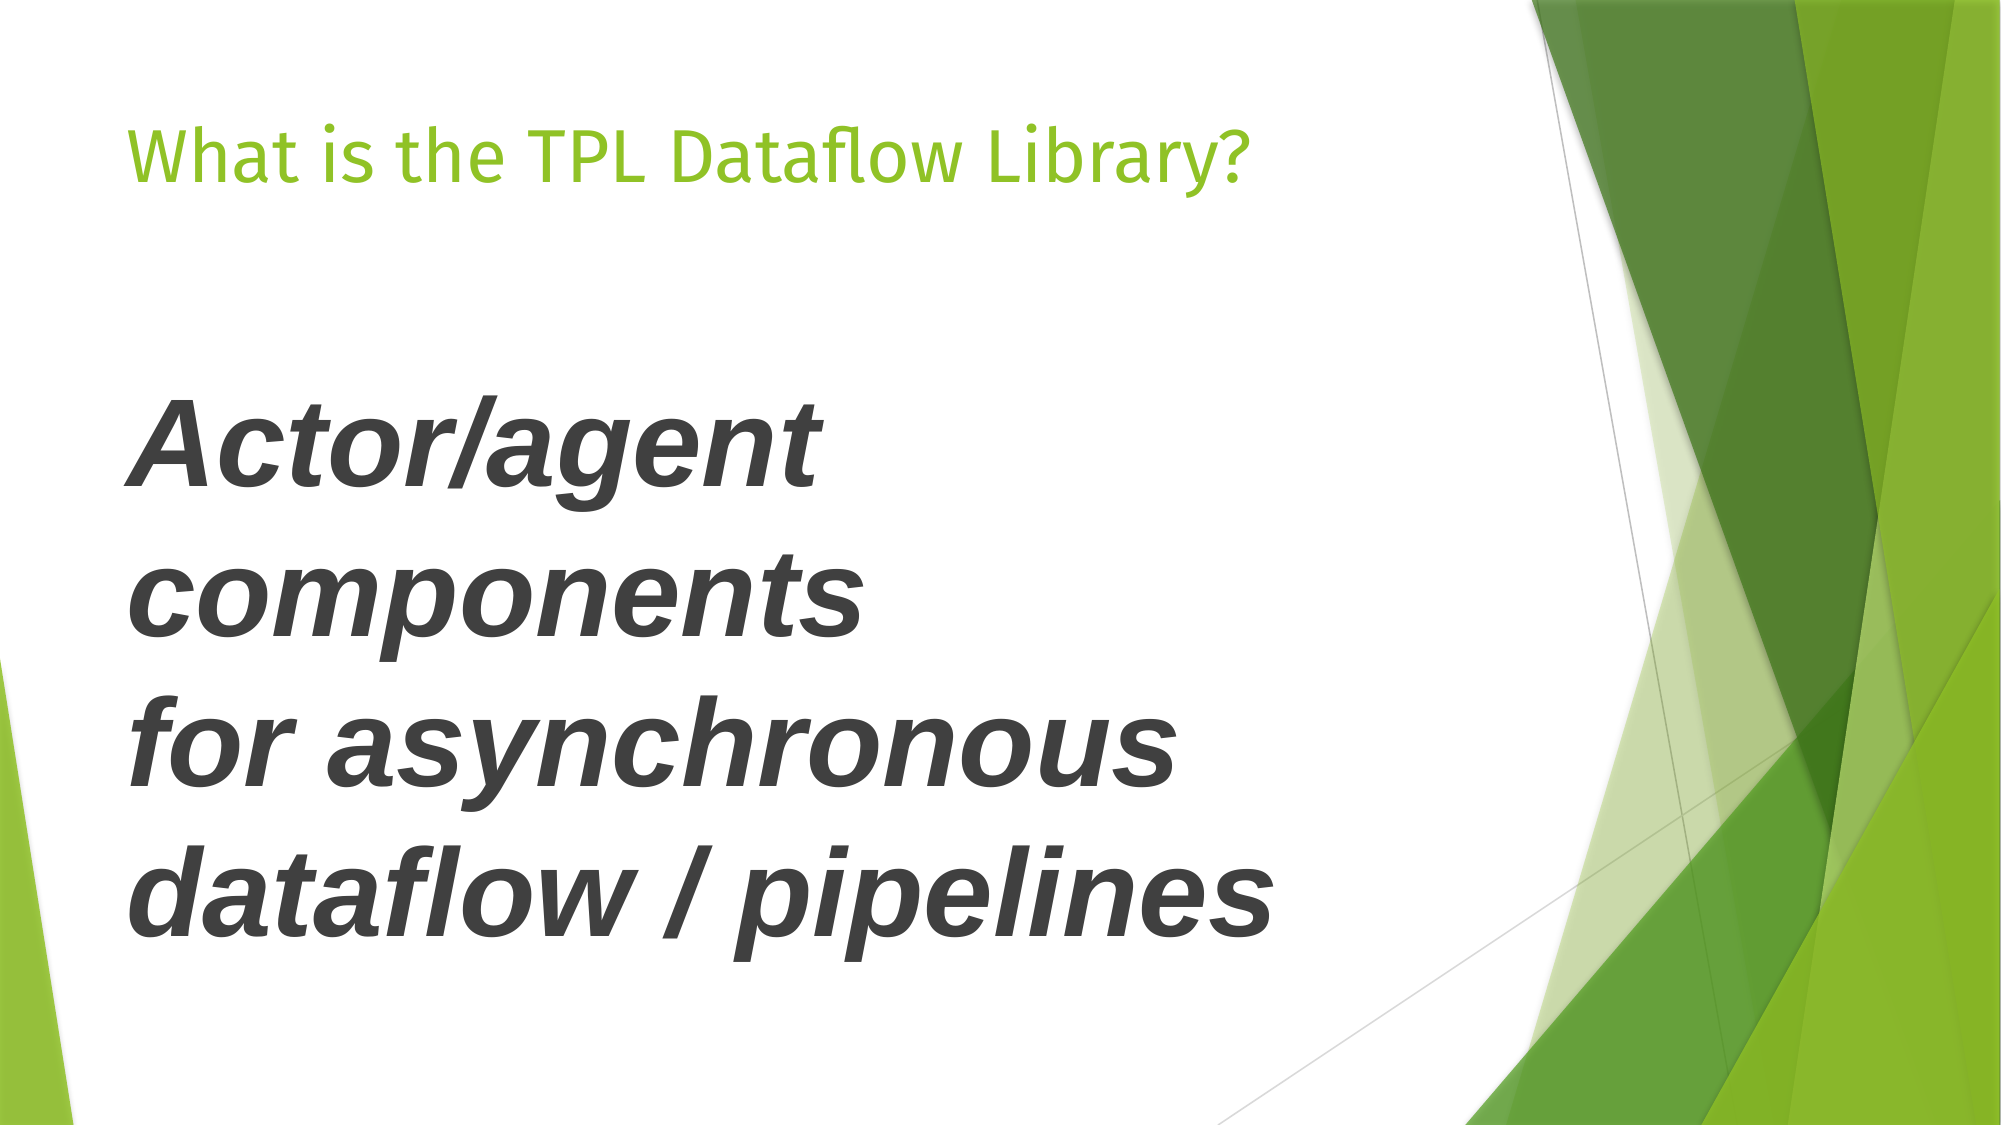

# What is the TPL Dataflow Library?
Actor/agent components
for asynchronous
dataflow / pipelines